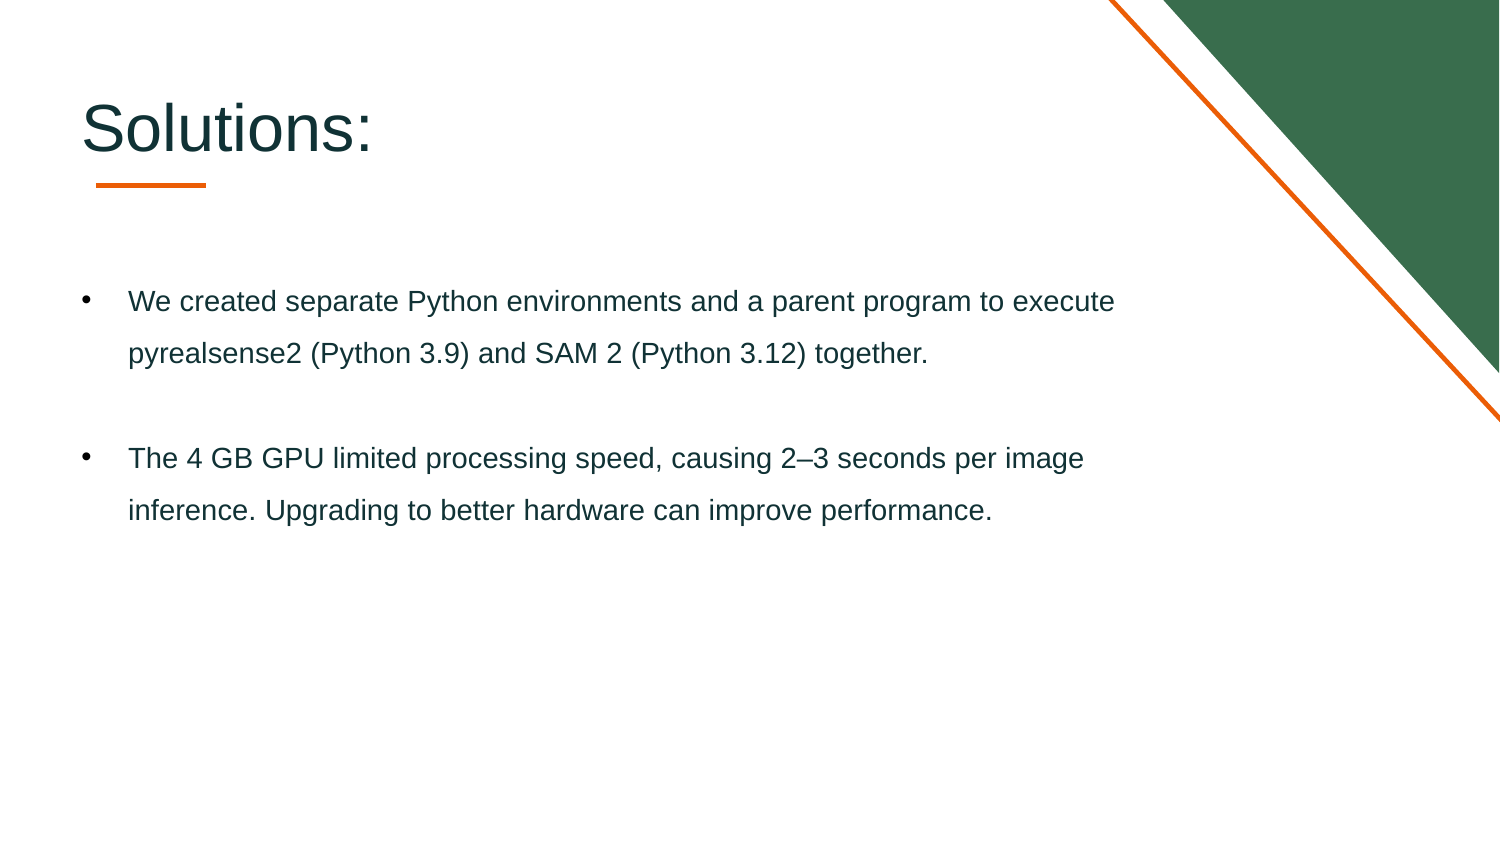

# Solutions:
We created separate Python environments and a parent program to execute pyrealsense2 (Python 3.9) and SAM 2 (Python 3.12) together.

The 4 GB GPU limited processing speed, causing 2–3 seconds per image inference. Upgrading to better hardware can improve performance.